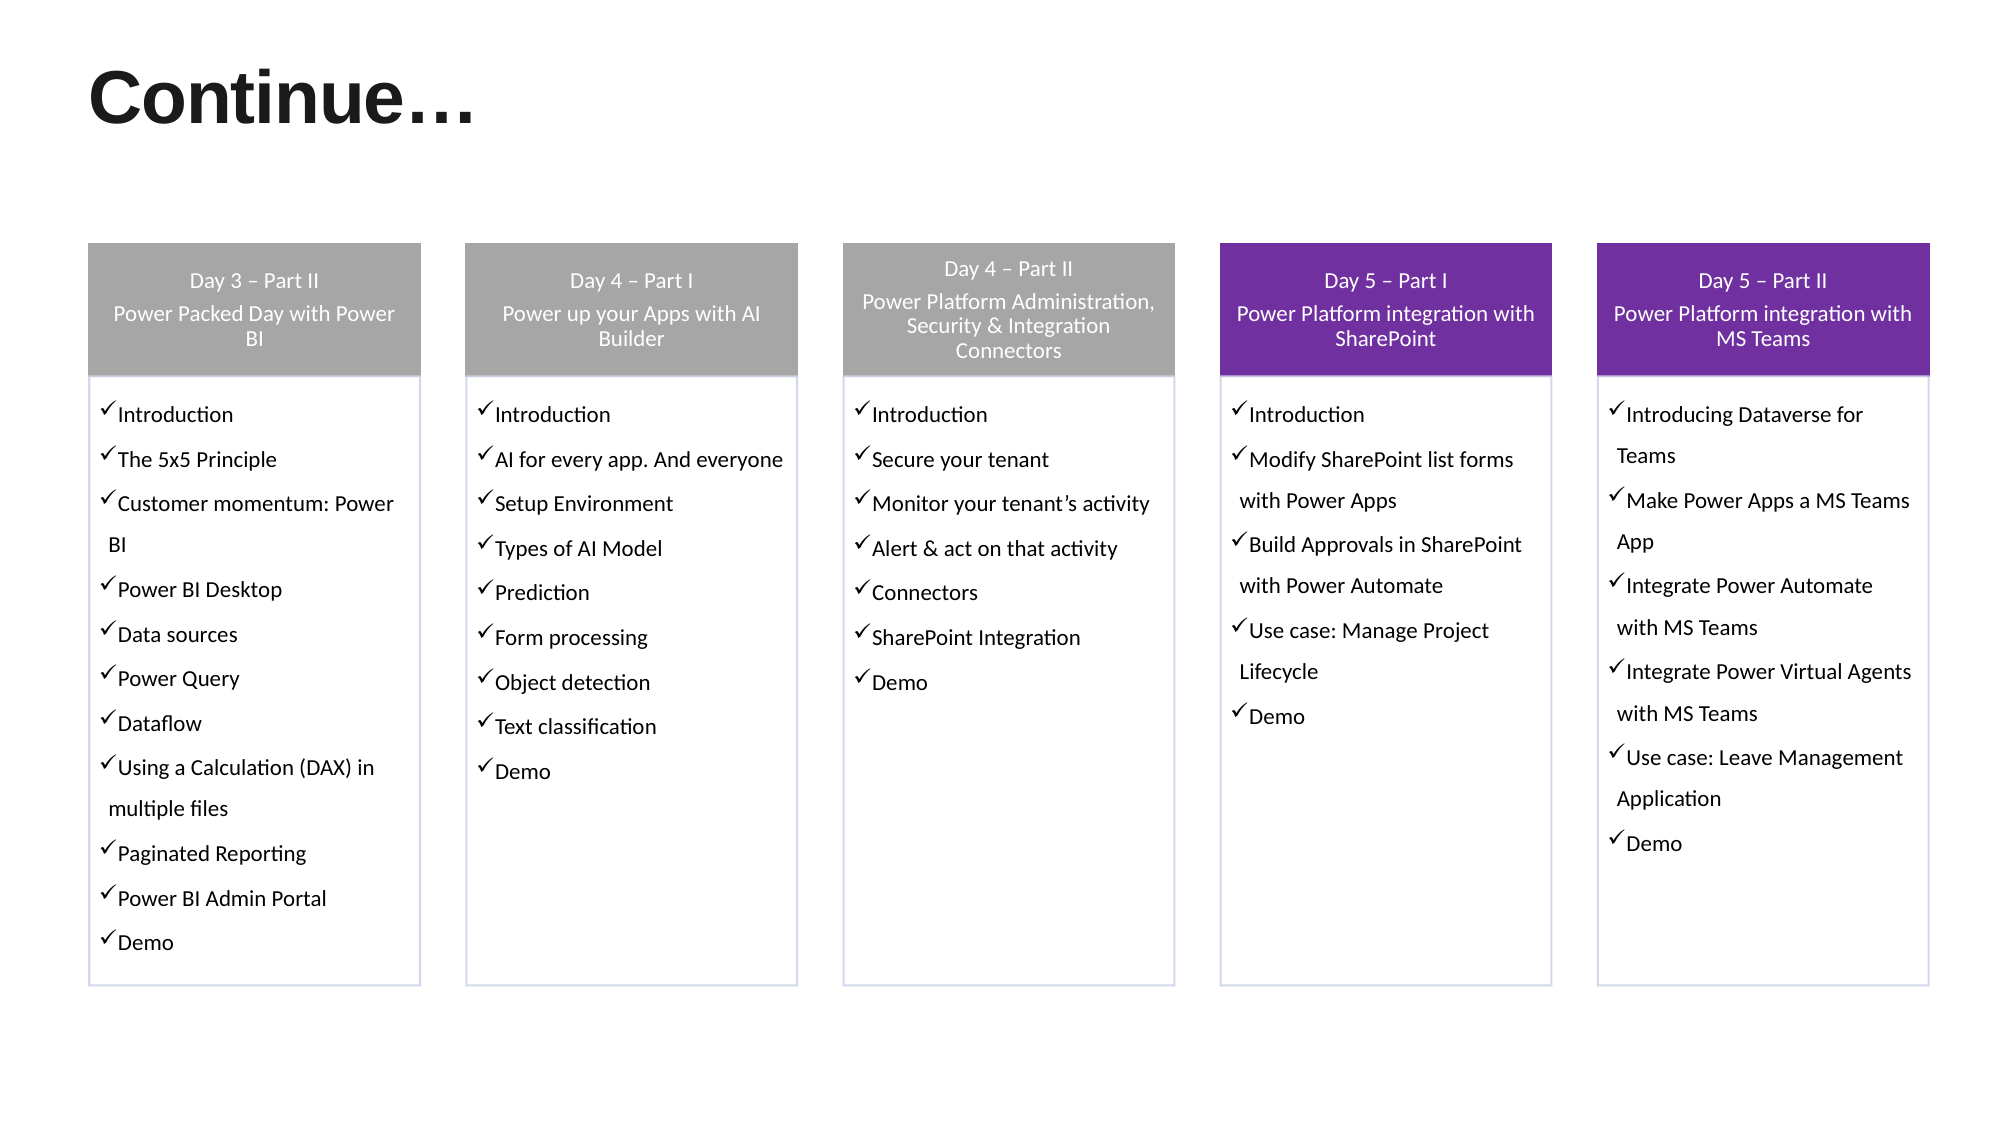

# Continue…
Day 3 – Part II
Power Packed Day with Power BI
Introduction
The 5x5 Principle
Customer momentum: Power BI
Power BI Desktop
Data sources
Power Query
Dataflow
Using a Calculation (DAX) in multiple files
Paginated Reporting
Power BI Admin Portal
Demo
Day 4 – Part I
Power up your Apps with AI Builder
Introduction
AI for every app. And everyone
Setup Environment
Types of AI Model
Prediction
Form processing
Object detection
Text classification
Demo
Day 4 – Part II
Power Platform Administration, Security & Integration Connectors
Introduction
Secure your tenant
Monitor your tenant’s activity
Alert & act on that activity
Connectors
SharePoint Integration
Demo
Day 5 – Part I
Power Platform integration with SharePoint
Introduction
Modify SharePoint list forms with Power Apps
Build Approvals in SharePoint with Power Automate
Use case: Manage Project Lifecycle
Demo

Day 5 – Part II
Power Platform integration with MS Teams
Introducing Dataverse for Teams
Make Power Apps a MS Teams App
Integrate Power Automate with MS Teams
Integrate Power Virtual Agents with MS Teams
Use case: Leave Management Application
Demo